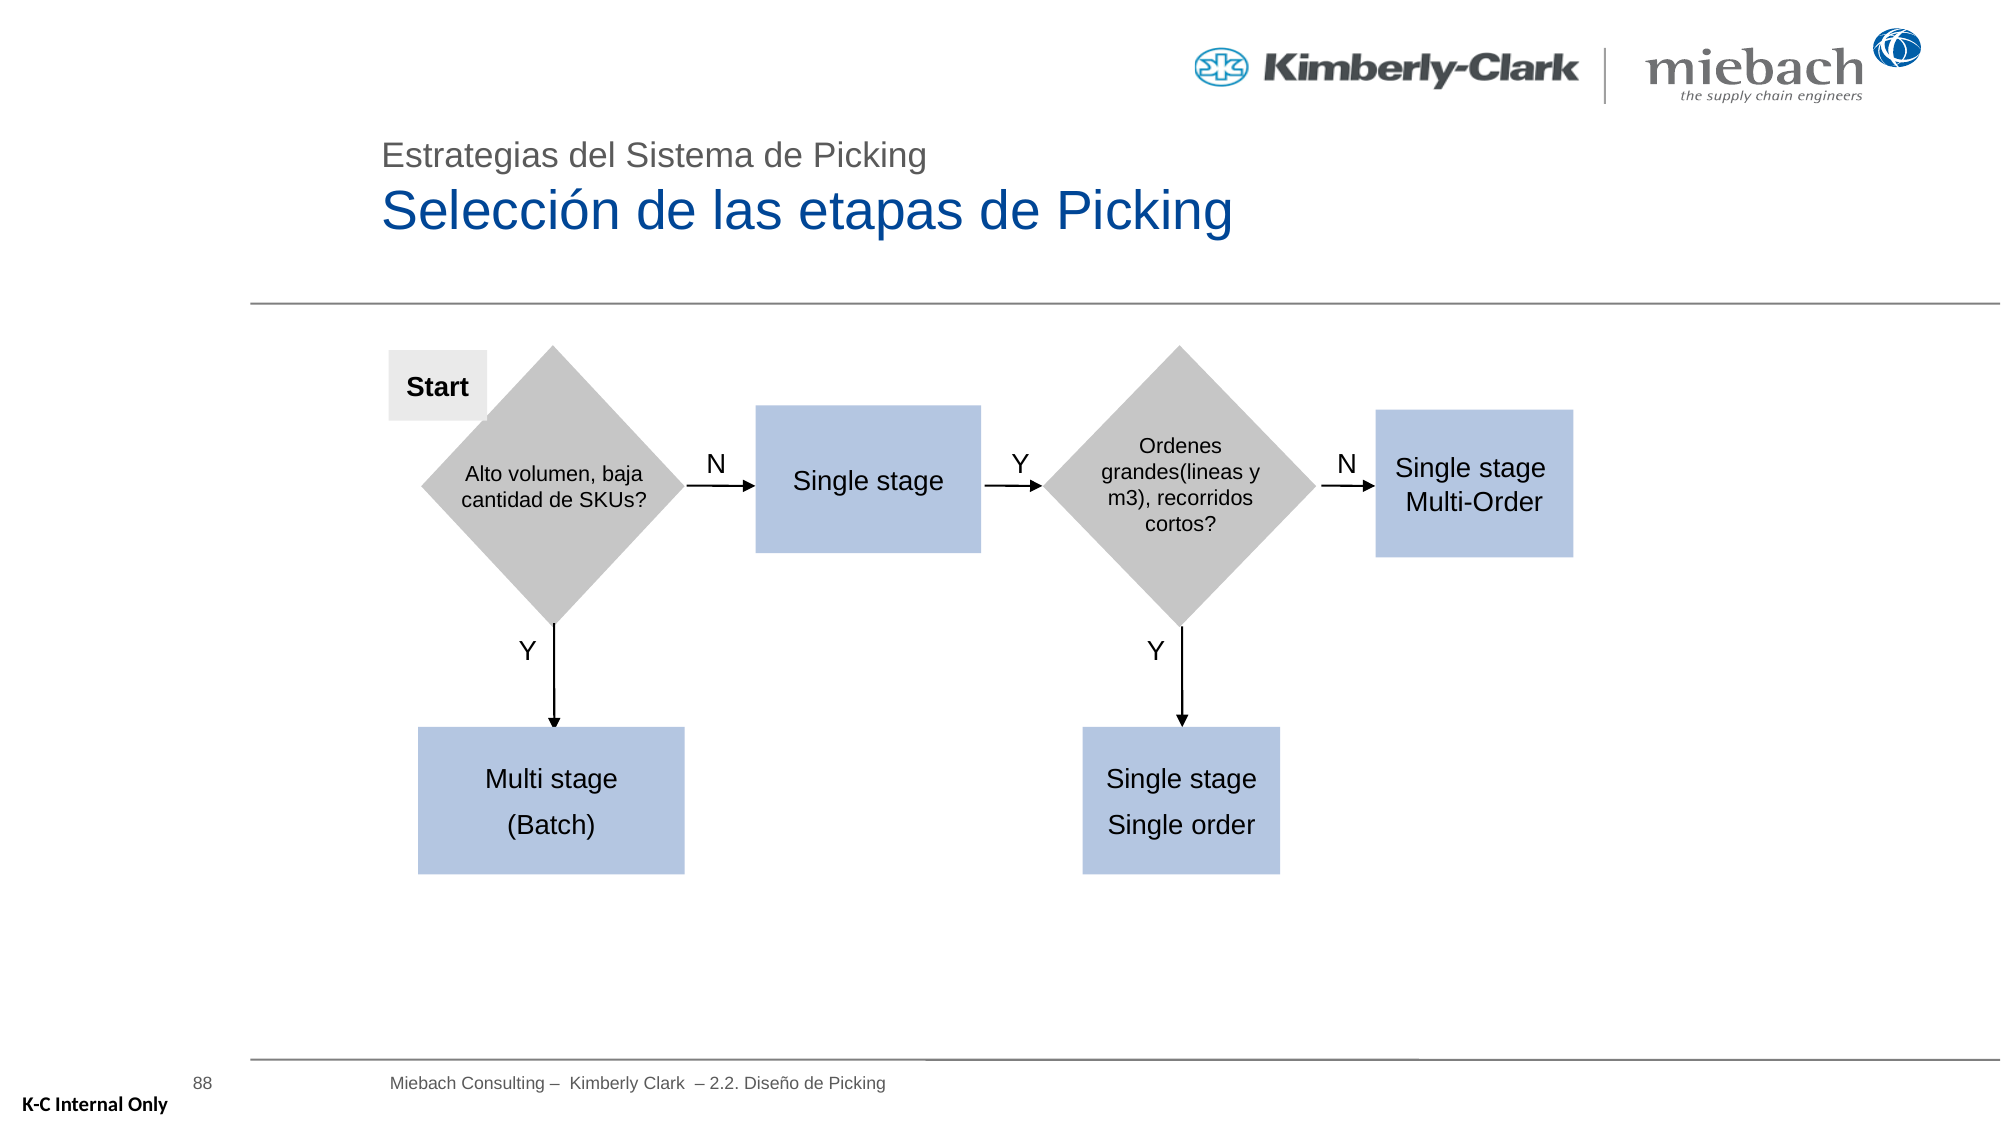

Estrategias del Sistema de Picking
Selección de las etapas de Picking

Start
Ordenes grandes(lineas y m3), recorridos cortos?
Alto volumen, baja cantidad de SKUs?
Single stage
Single stage
Multi-Order
N
Y
N

Y
Y
Multi stage
(Batch)
Single stage
Single order
Miebach Consulting –  Kimberly Clark  – 2.2. Diseño de Picking